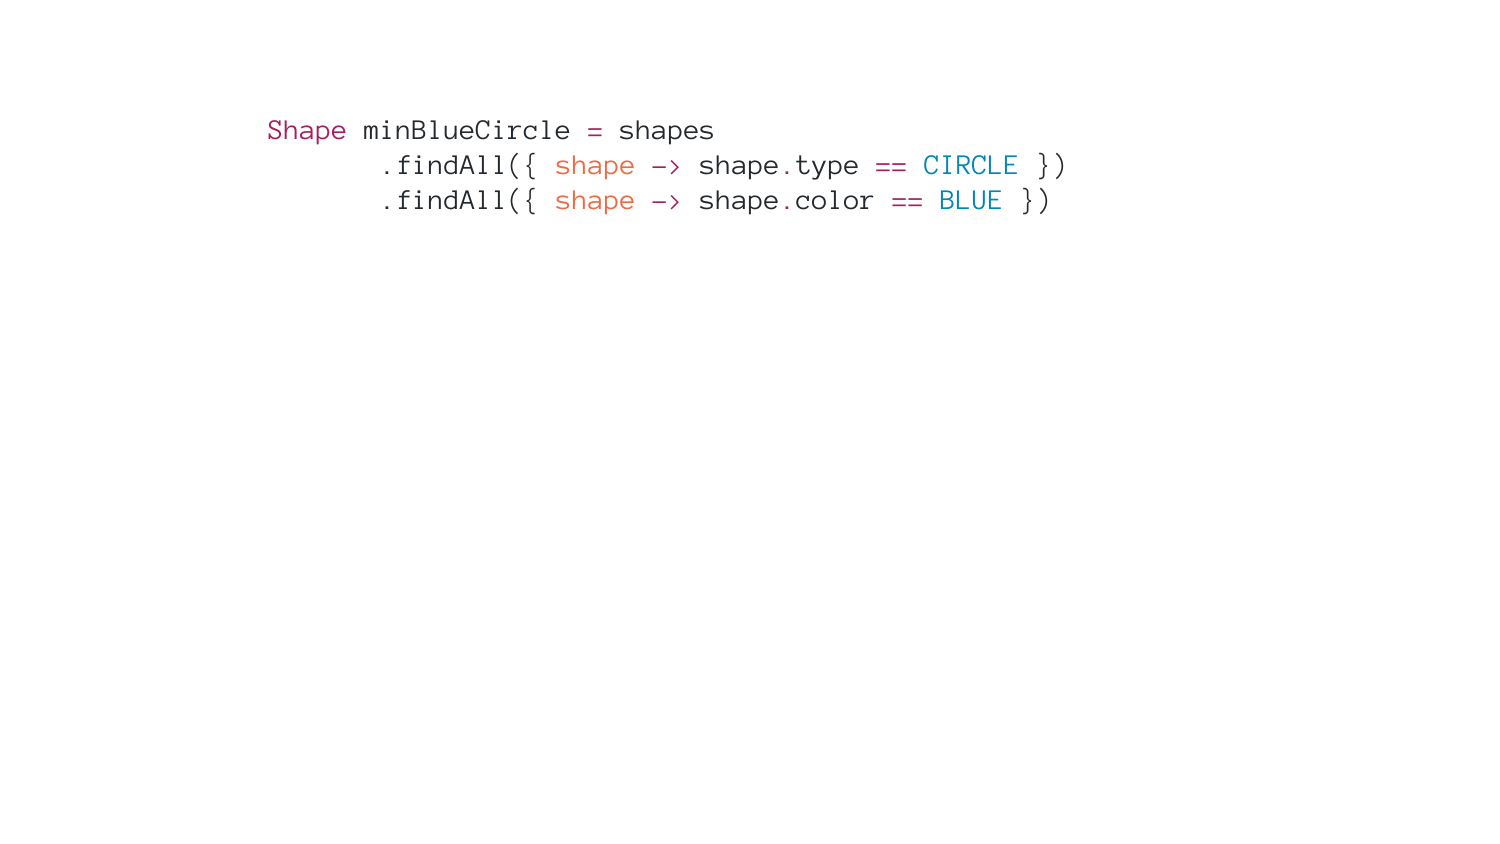

Shape minBlueCircle = shapes
       .findAll({ shape -> shape.type == CIRCLE })
       .findAll({ shape -> shape.color == BLUE })